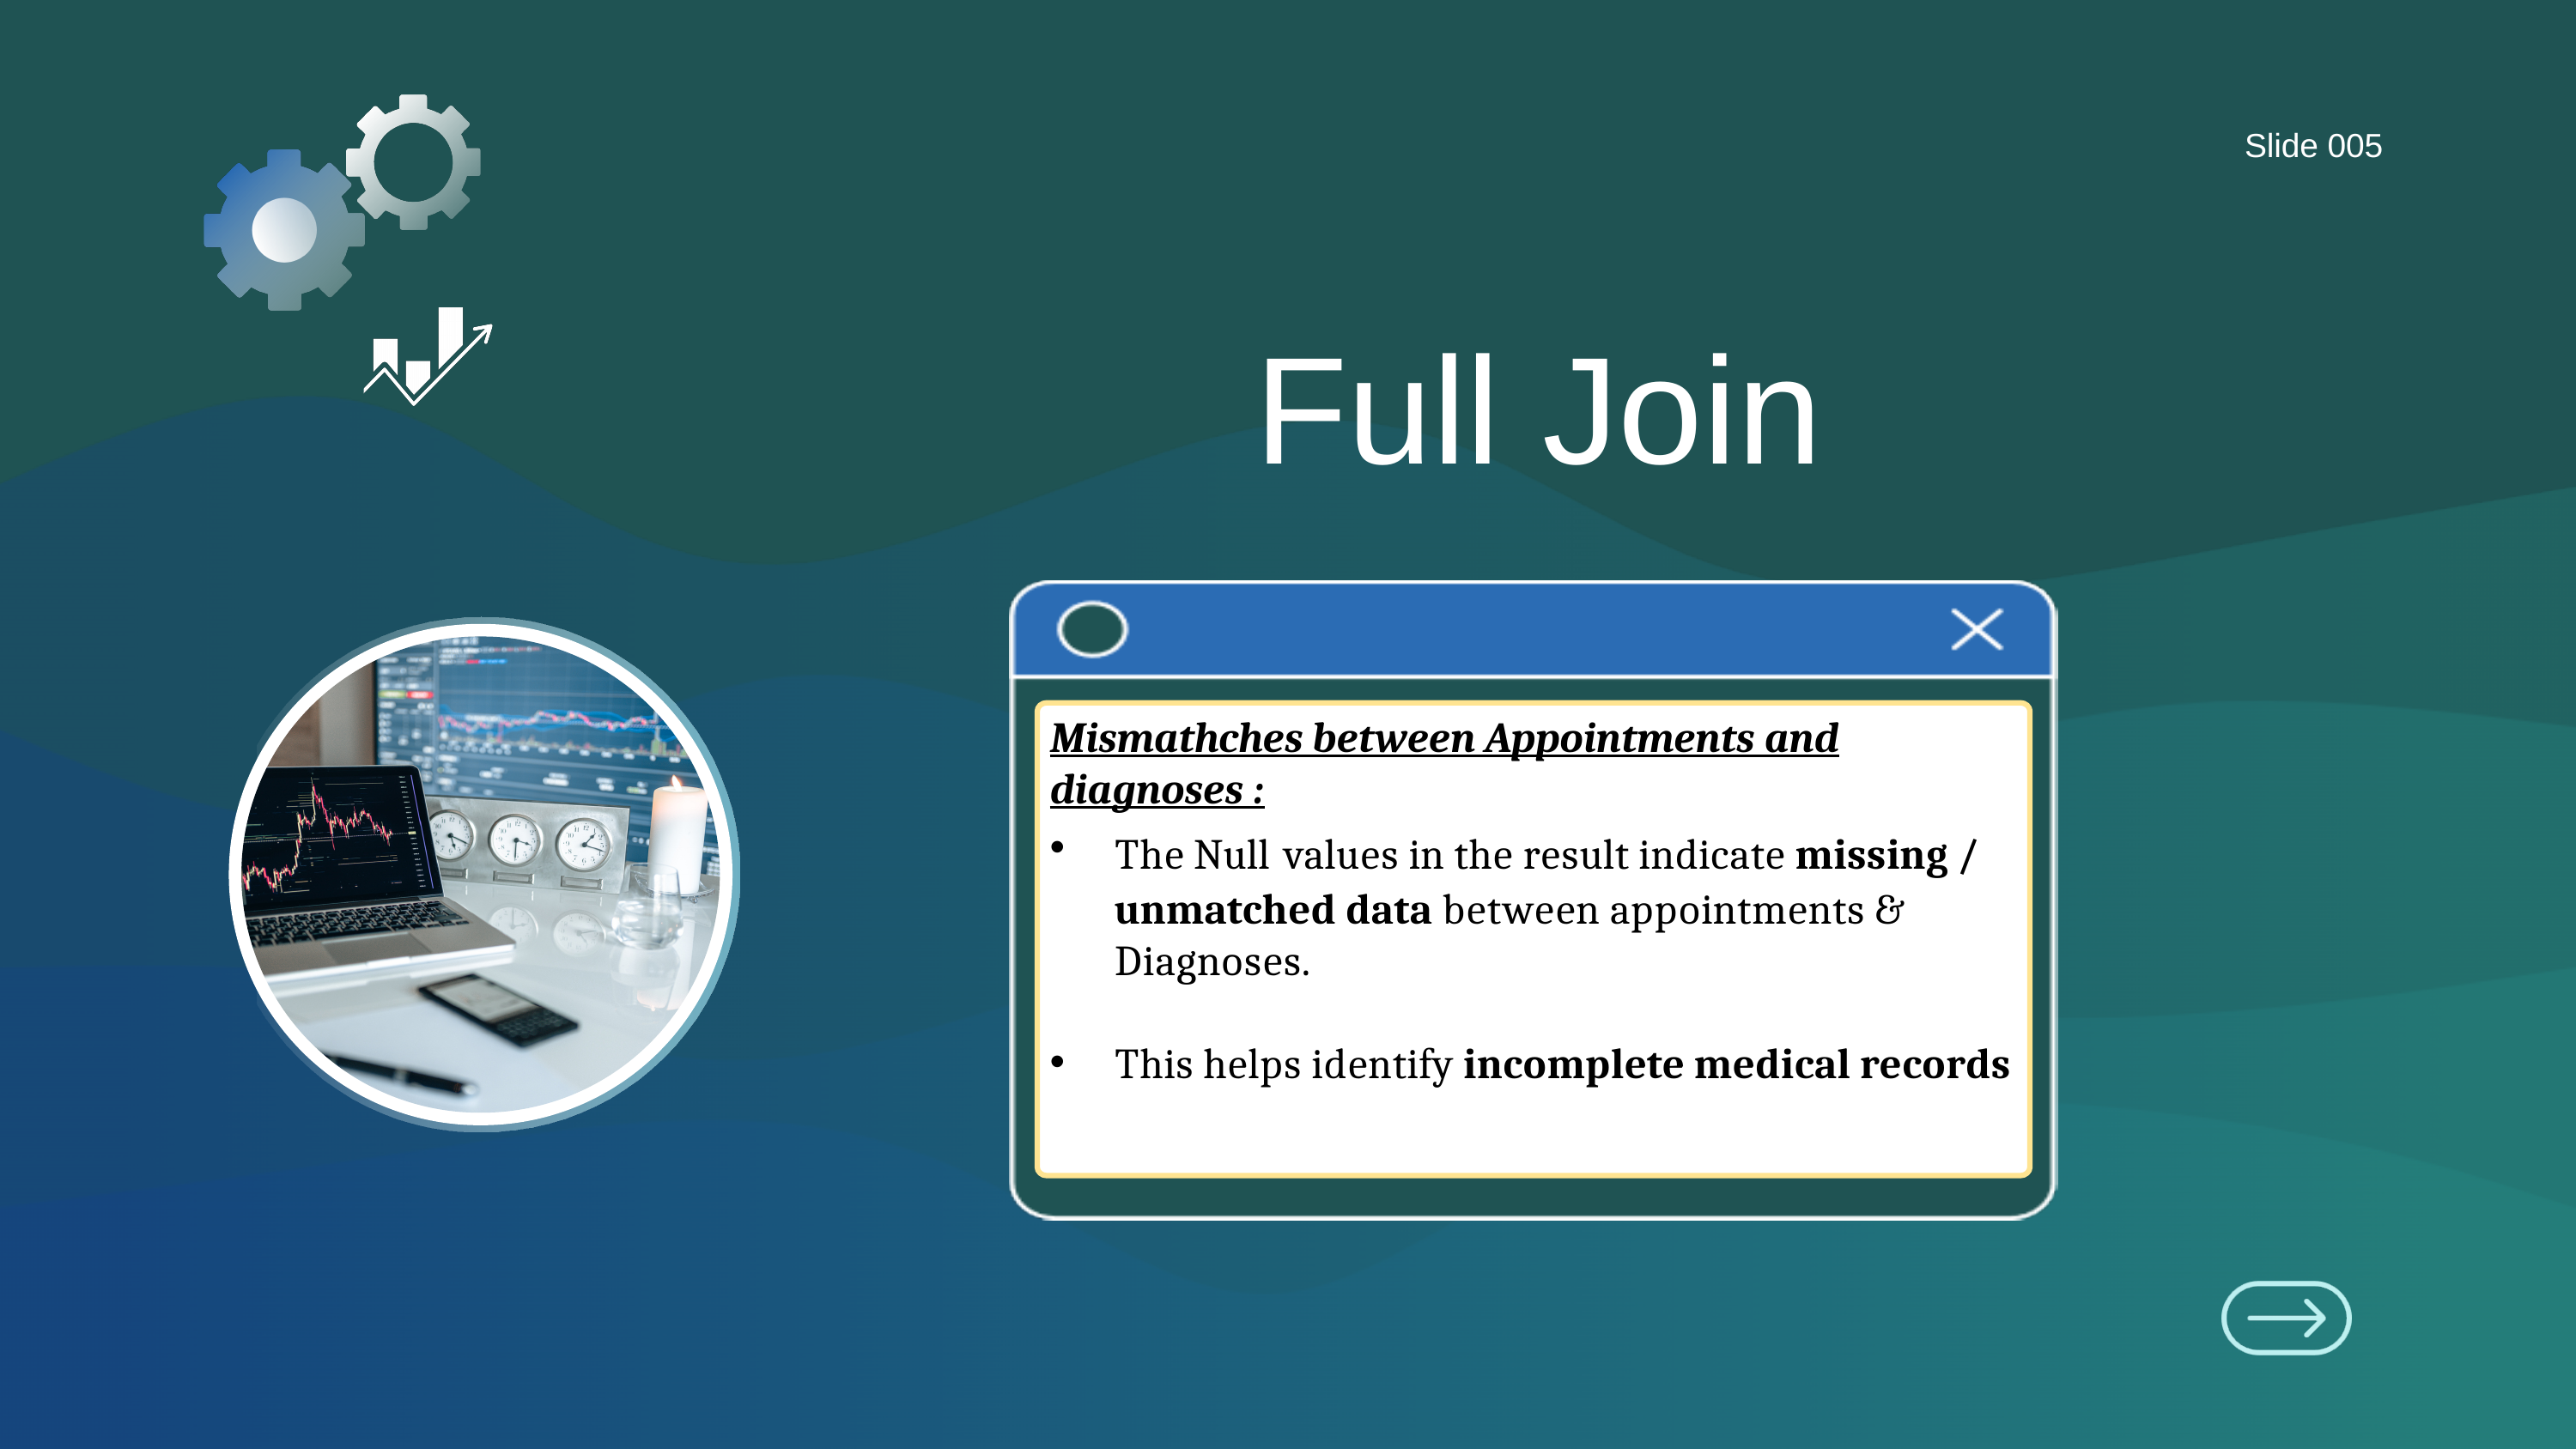

Slide 005

Full Join

Mismathches between Appointments and diagnoses :
The Null values in the result indicate missing / unmatched data between appointments & Diagnoses.

This helps identify incomplete medical records